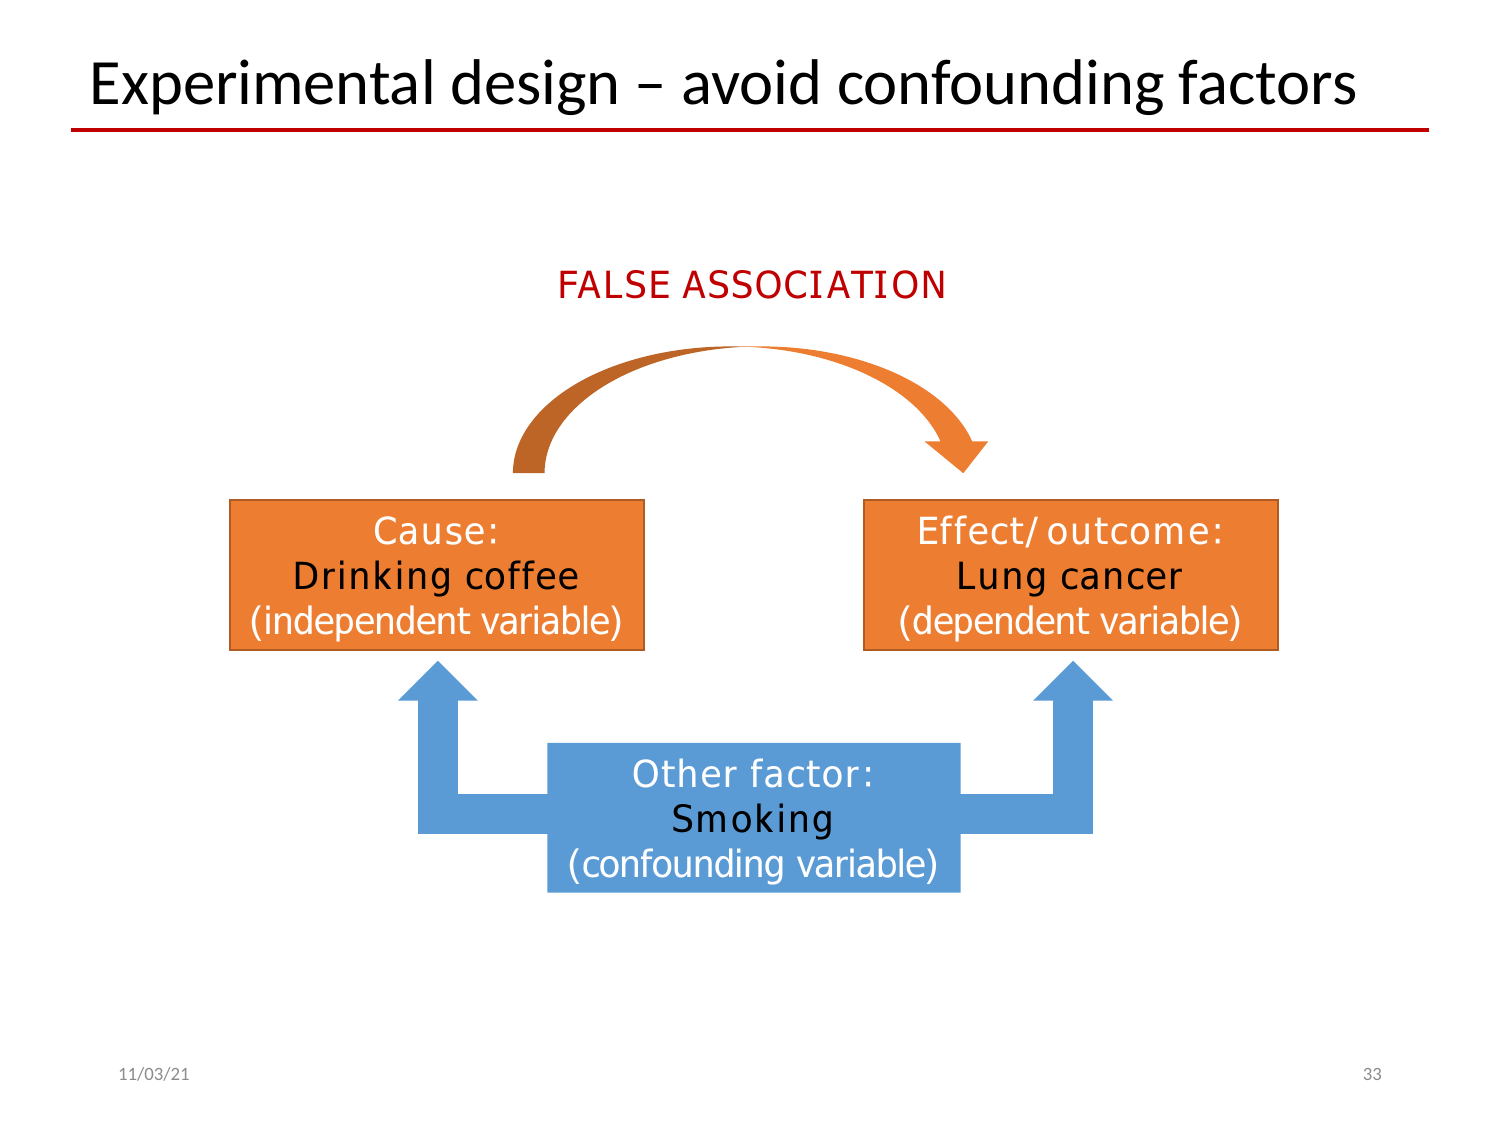

Experimental design – avoid confounding factors
FALSE ASSOCIATION

Cause:
Drinking coffee
(independent variable)
Effect/outcome:
Lung cancer
(dependent variable)

Other factor:
Smoking
(confounding variable)
11/03/21
33